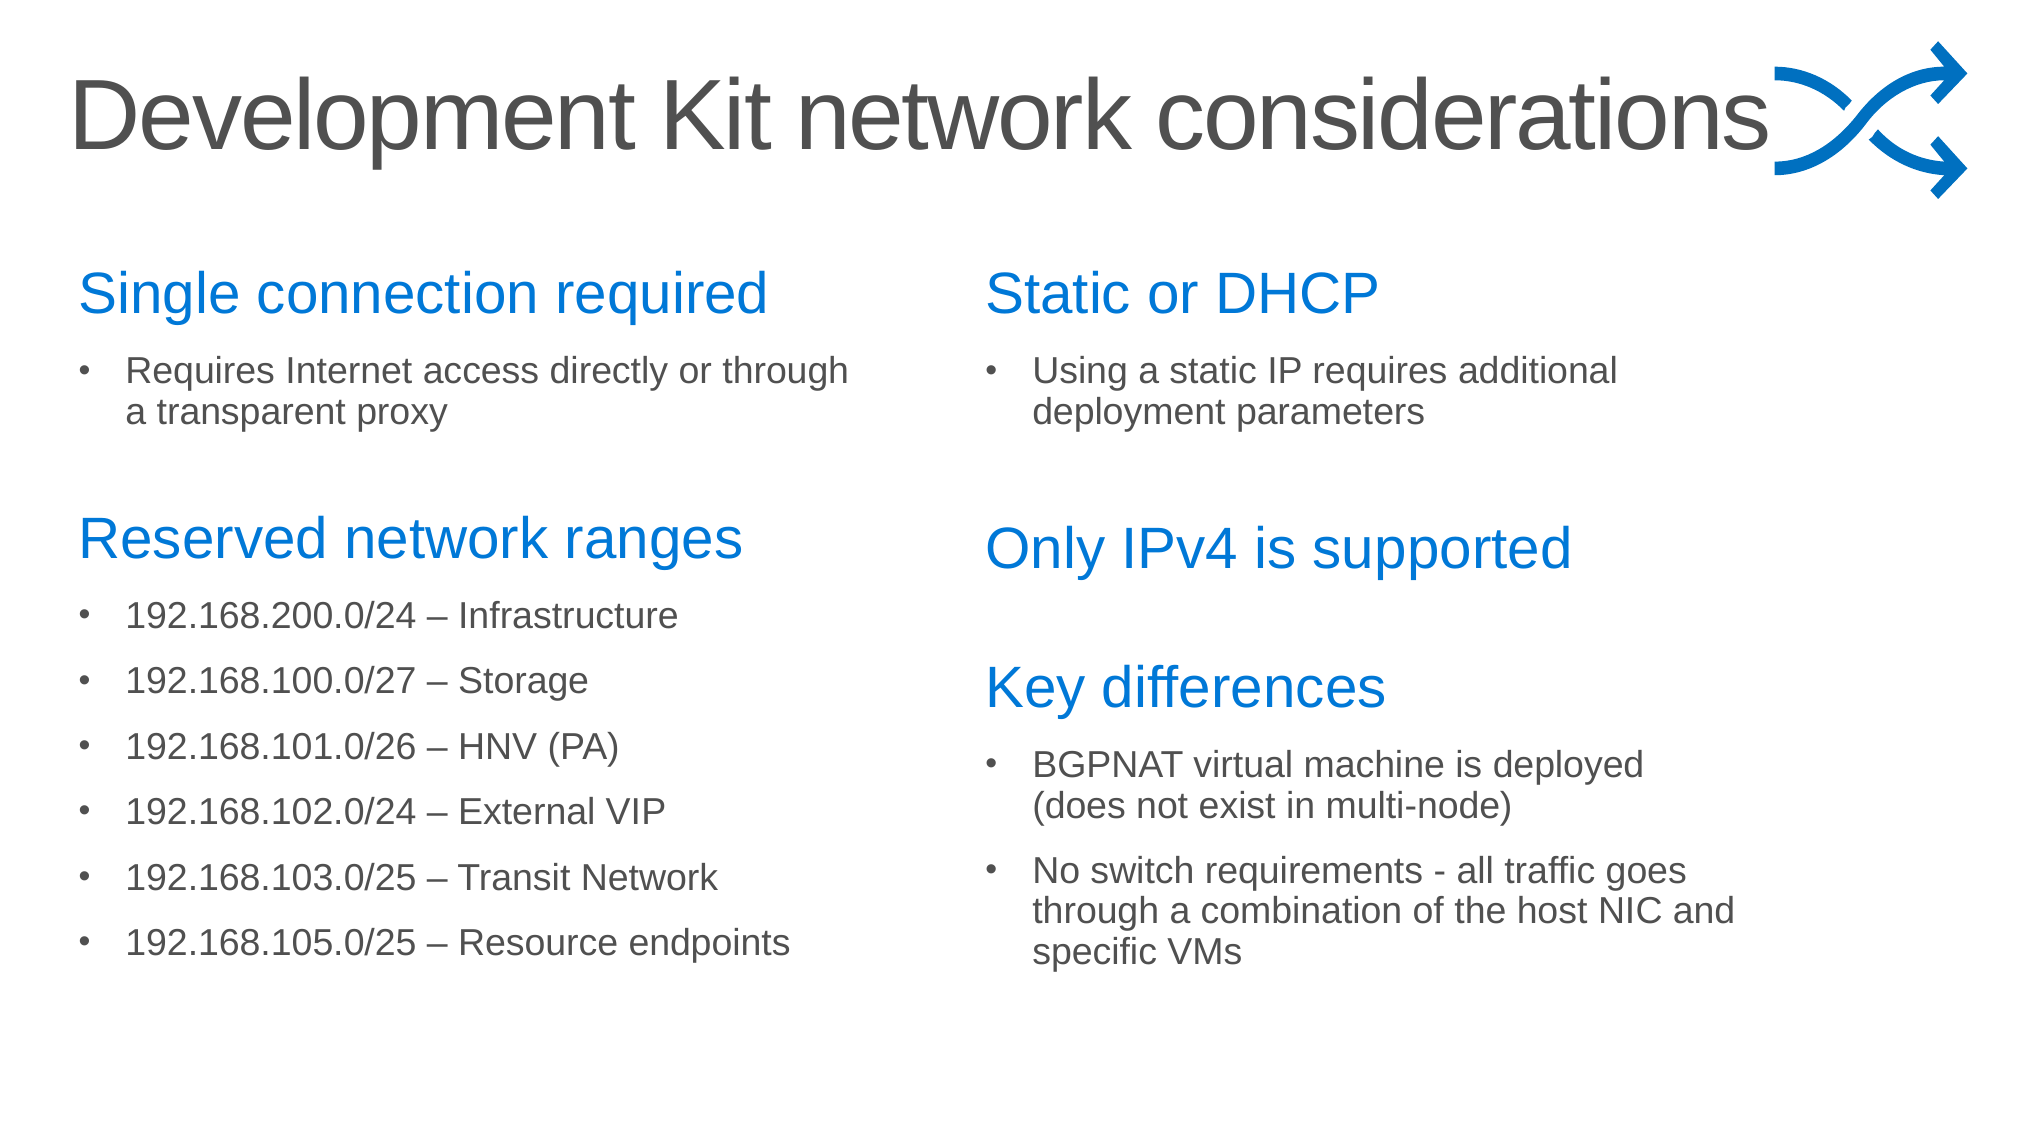

# Development Kit network considerations
Single connection required
Requires Internet access directly or through
a transparent proxy

Reserved network ranges
192.168.200.0/24 – Infrastructure
192.168.100.0/27 – Storage
192.168.101.0/26 – HNV (PA)
192.168.102.0/24 – External VIP
192.168.103.0/25 – Transit Network
192.168.105.0/25 – Resource endpoints

Static or DHCP
Using a static IP requires additional deployment parameters

Only IPv4 is supported

Key differences
BGPNAT virtual machine is deployed
(does not exist in multi-node)
No switch requirements - all traffic goes through a combination of the host NIC and specific VMs
Microsoft Confidential